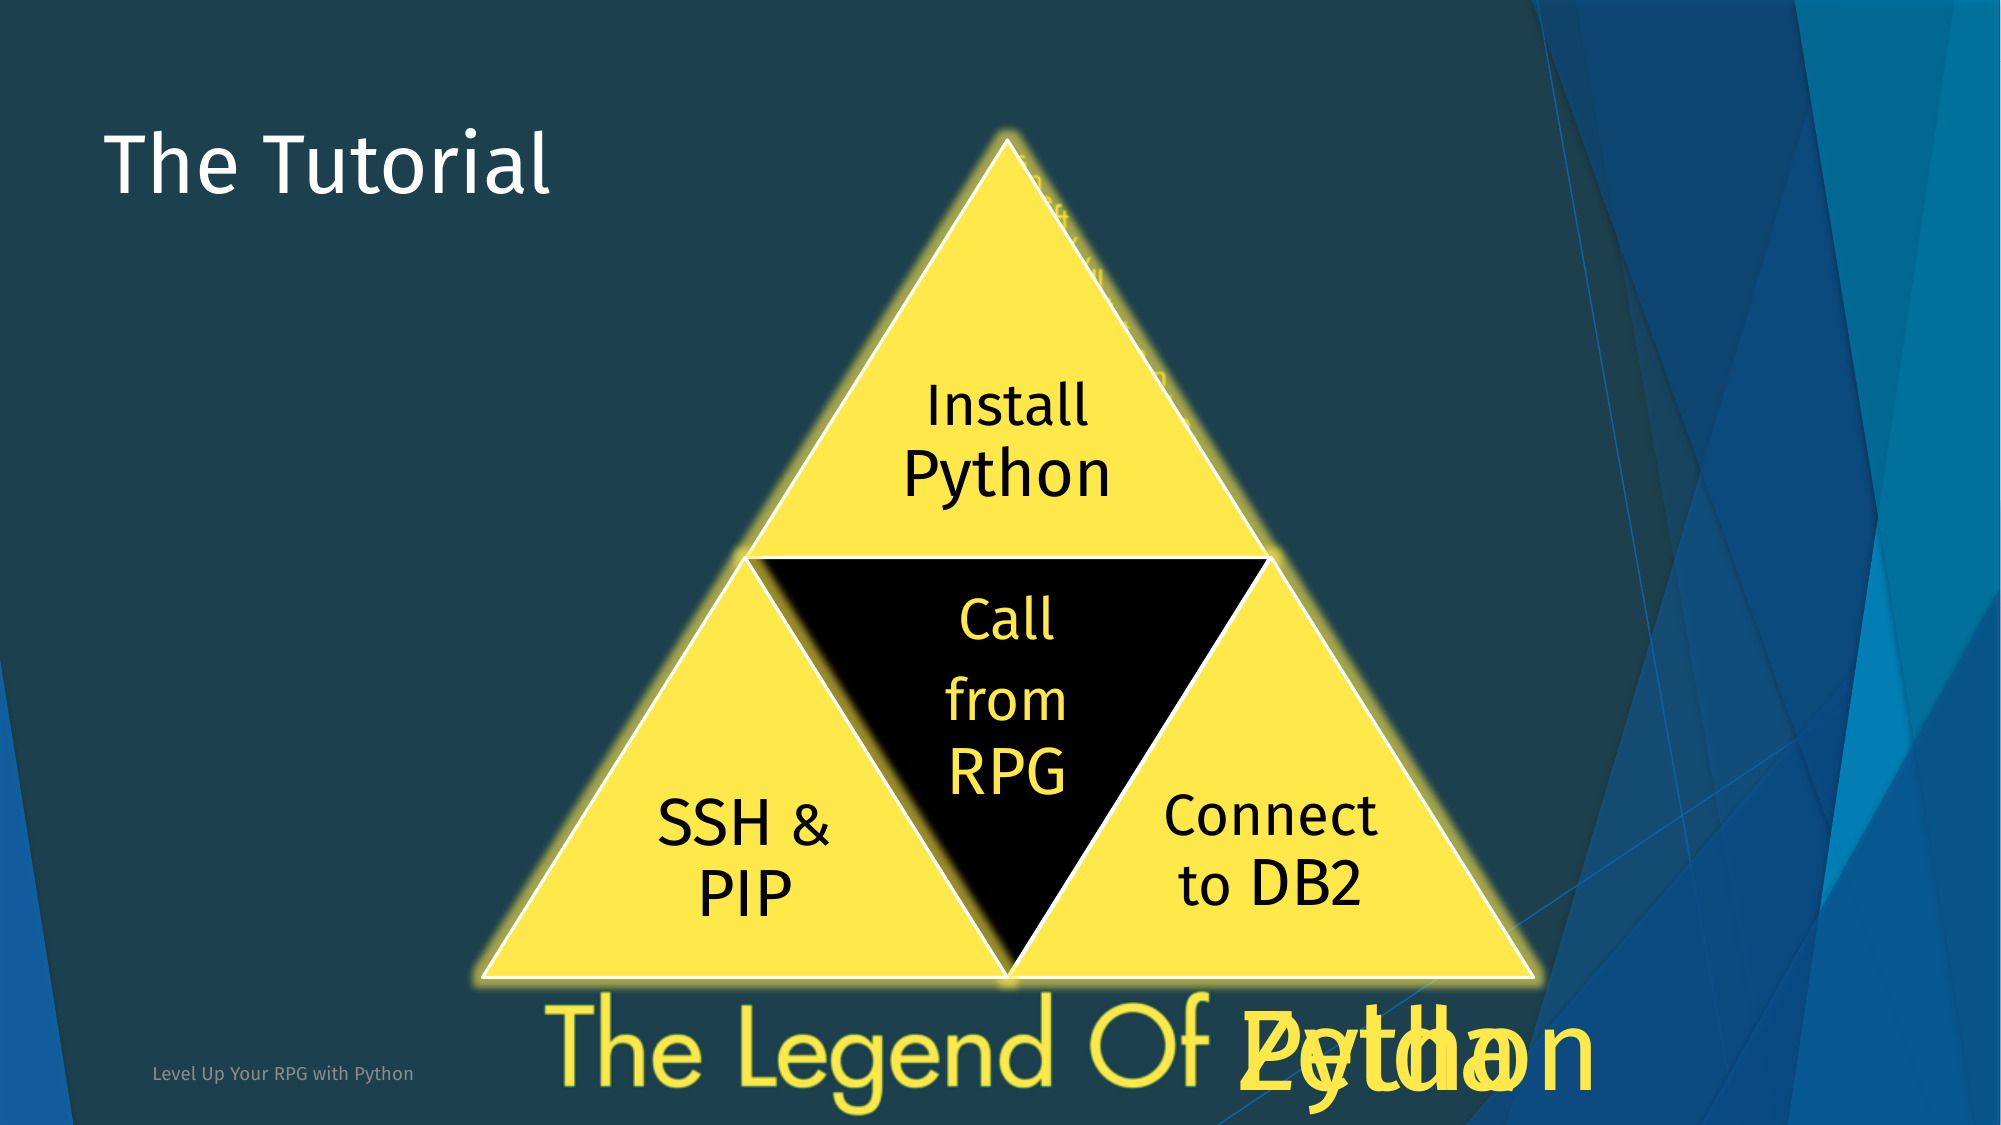

Install Python
Connect to DB2
Call from RPG
SSH & PIP
# The Tutorial
Python
Zelda
Level Up Your RPG with Python